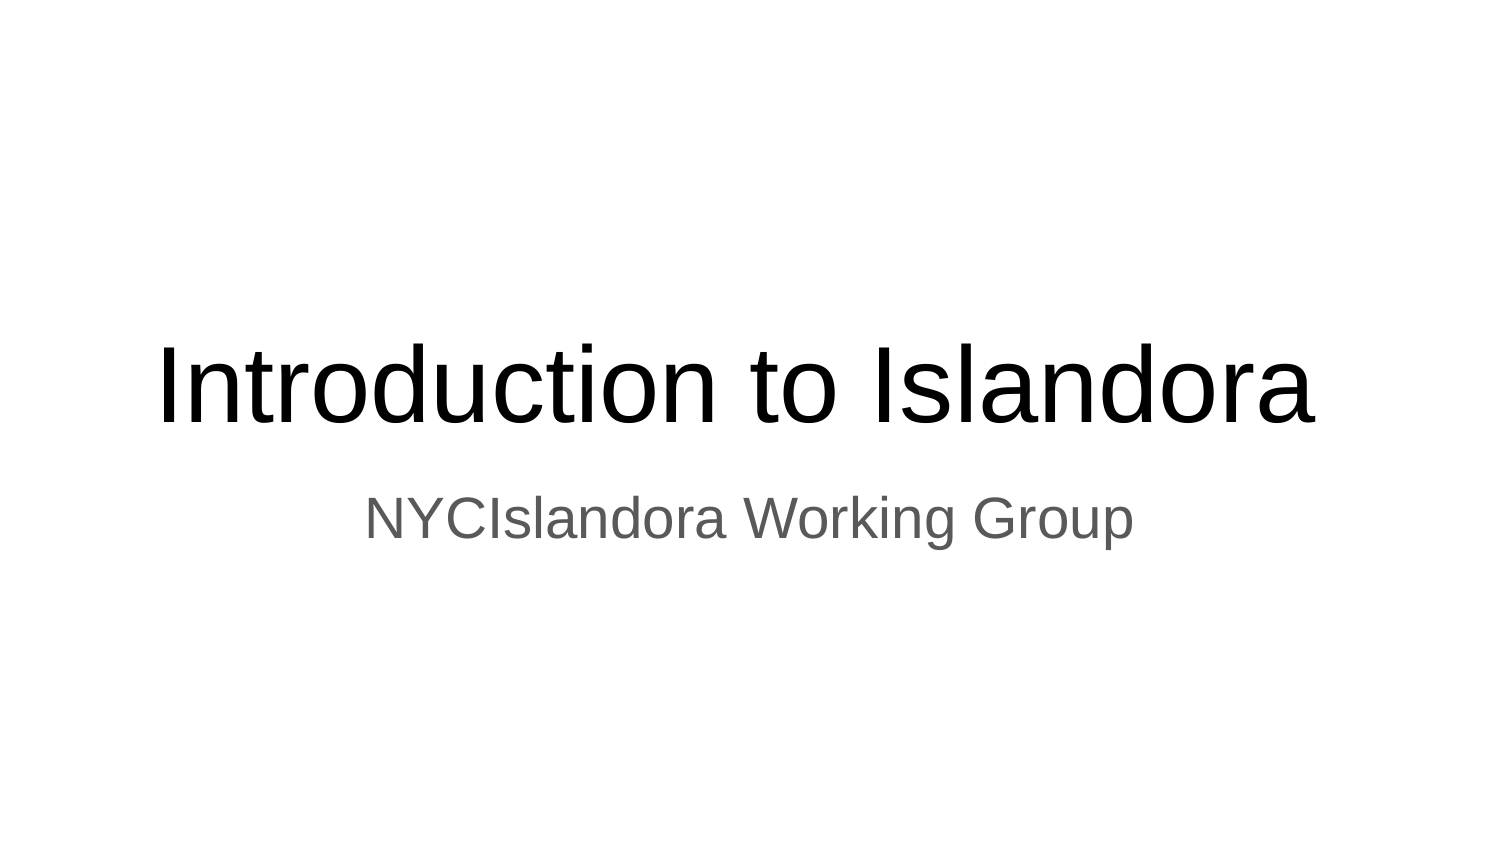

# Introduction to Islandora
NYCIslandora Working Group